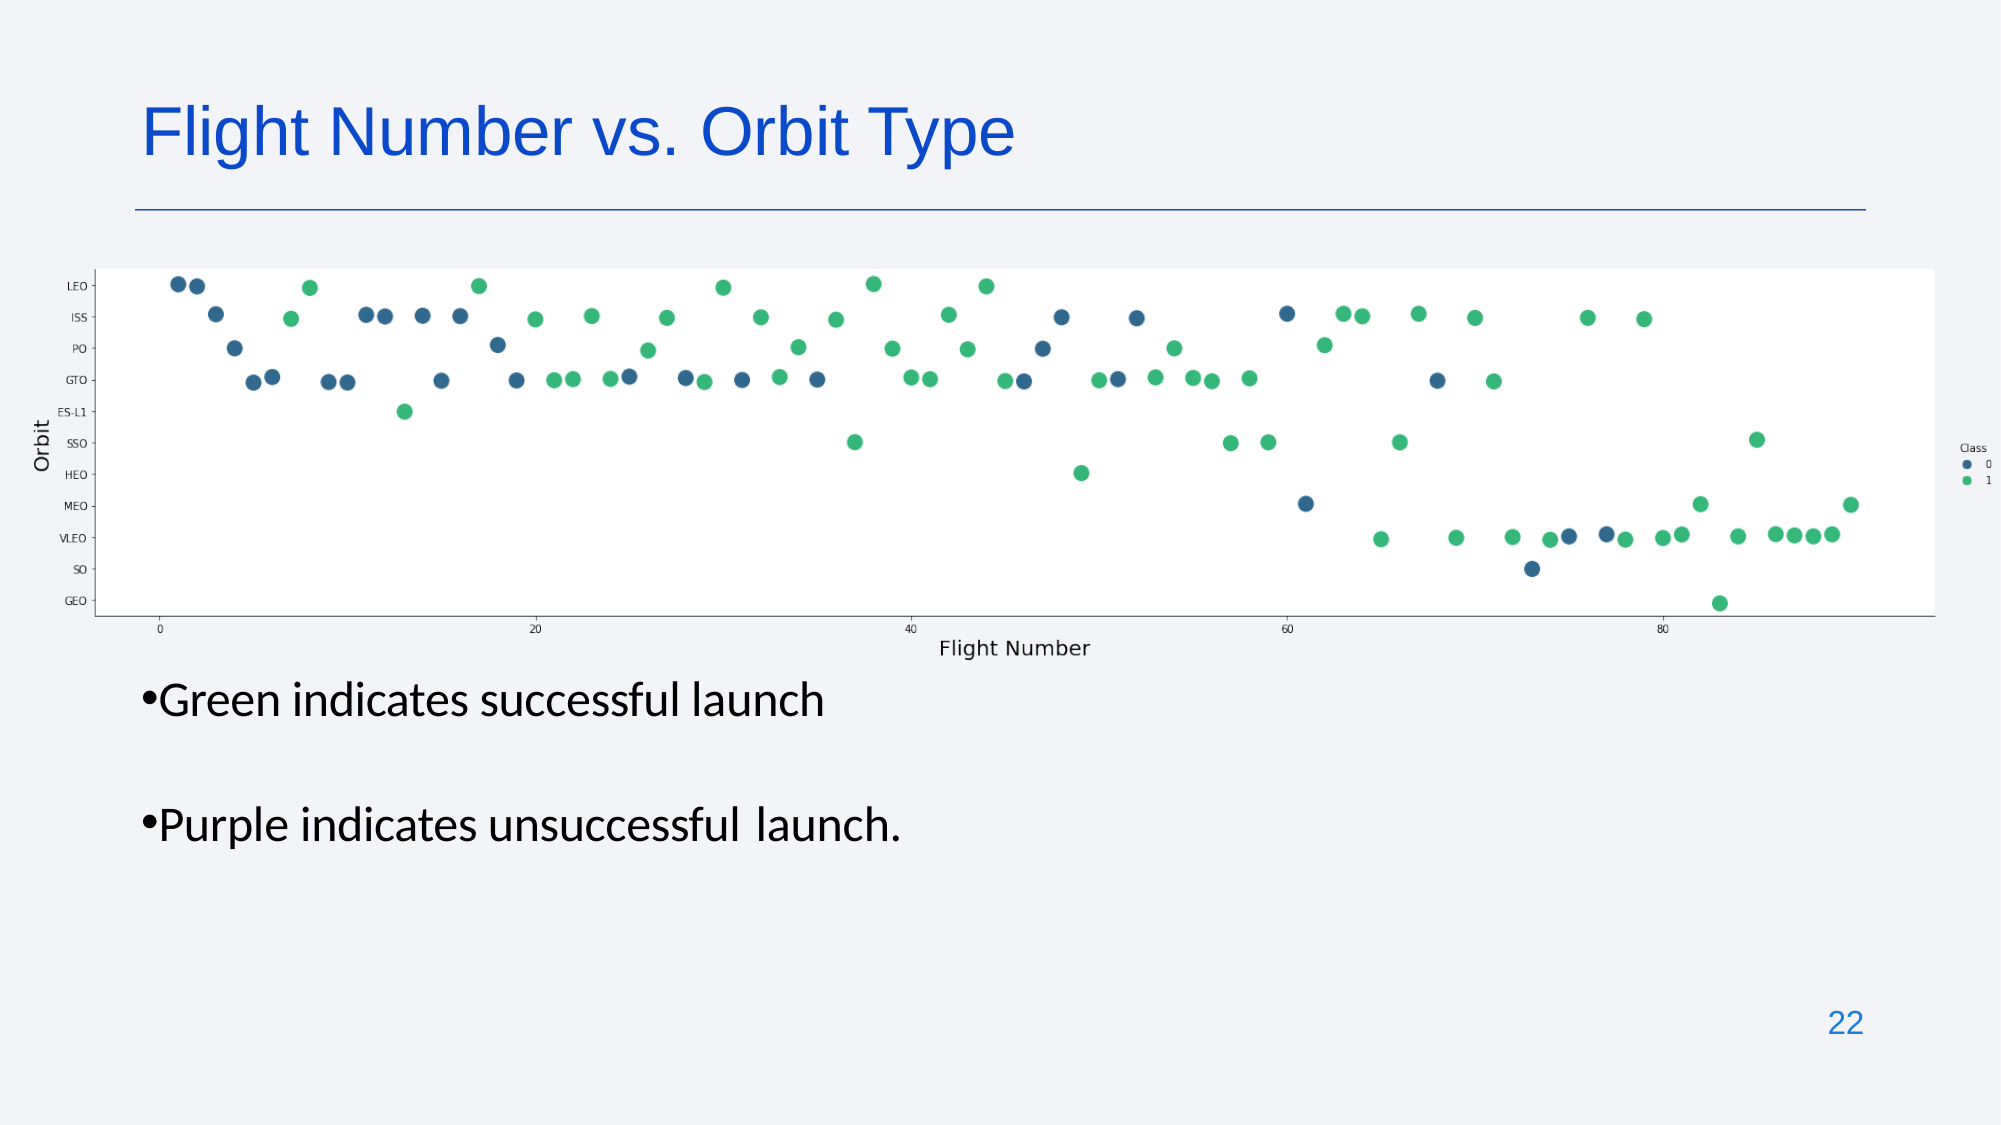

Flight Number vs. Orbit Type

Green indicates successful launch

Purple indicates unsuccessful launch.
22